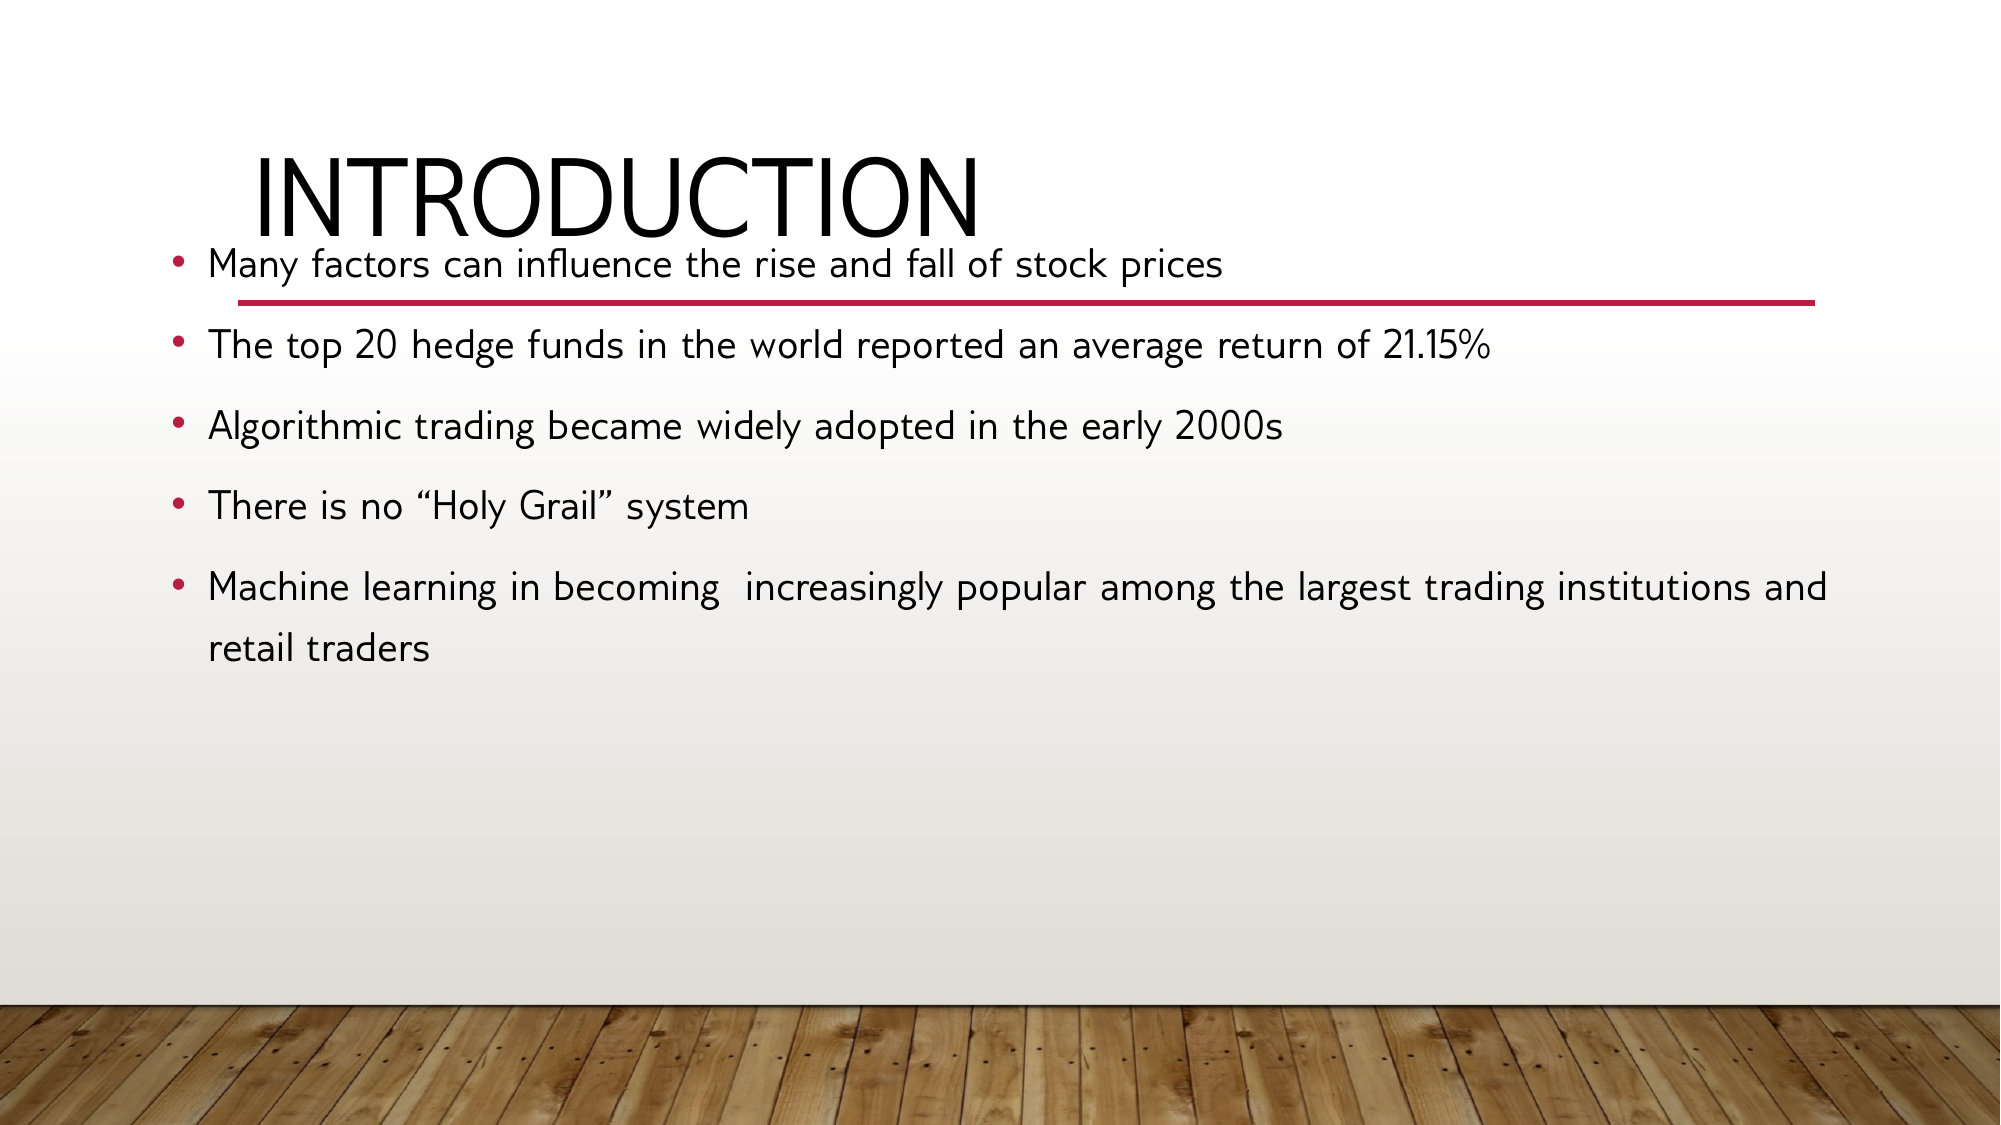

# Introduction
Many factors can influence the rise and fall of stock prices
The top 20 hedge funds in the world reported an average return of 21.15%
Algorithmic trading became widely adopted in the early 2000s
There is no “Holy Grail” system
Machine learning in becoming  increasingly popular among the largest trading institutions and retail traders